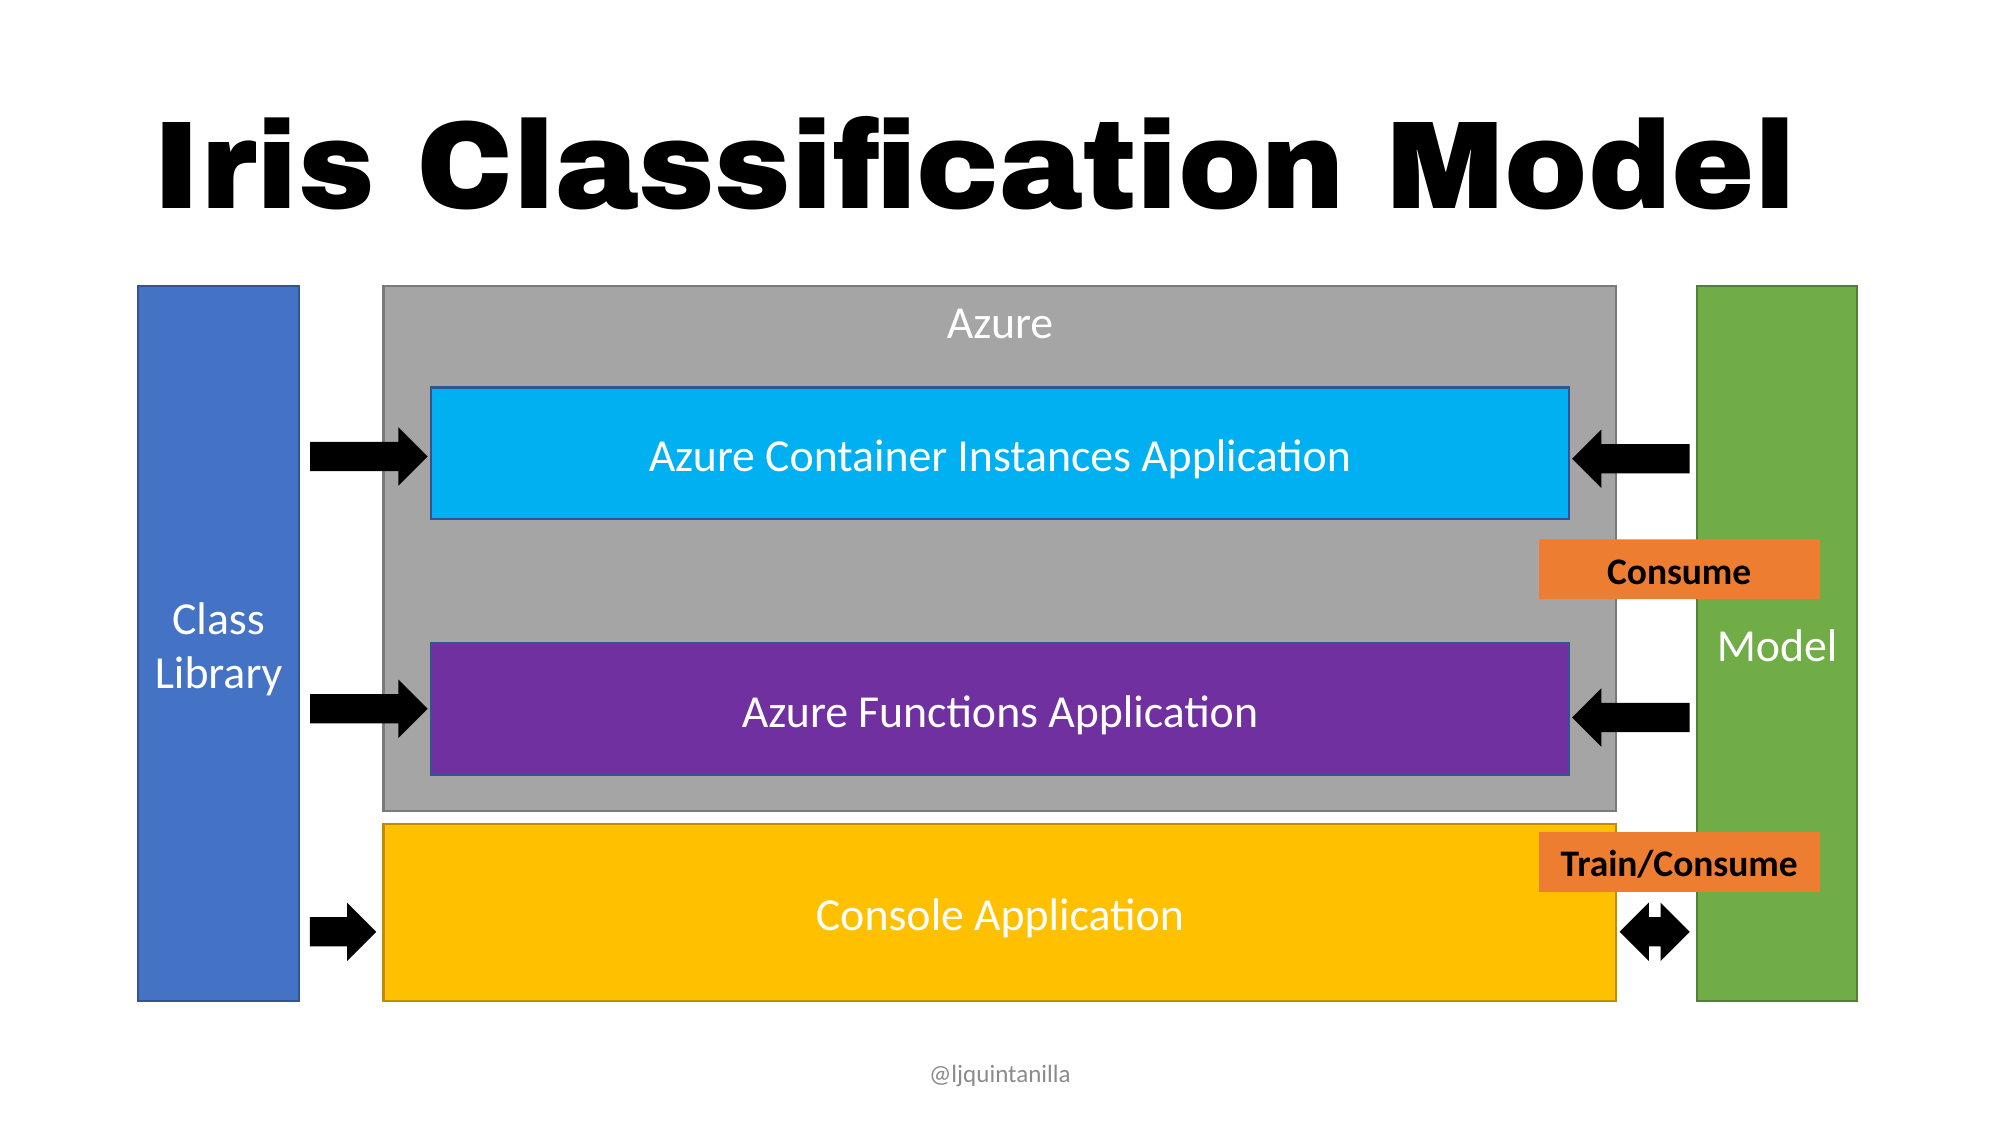

# Iris Classification Model
Class Library
Azure
Model
Azure Container Instances Application

Consume
Azure Functions Application

Console Application
Train/Consume

@ljquintanilla